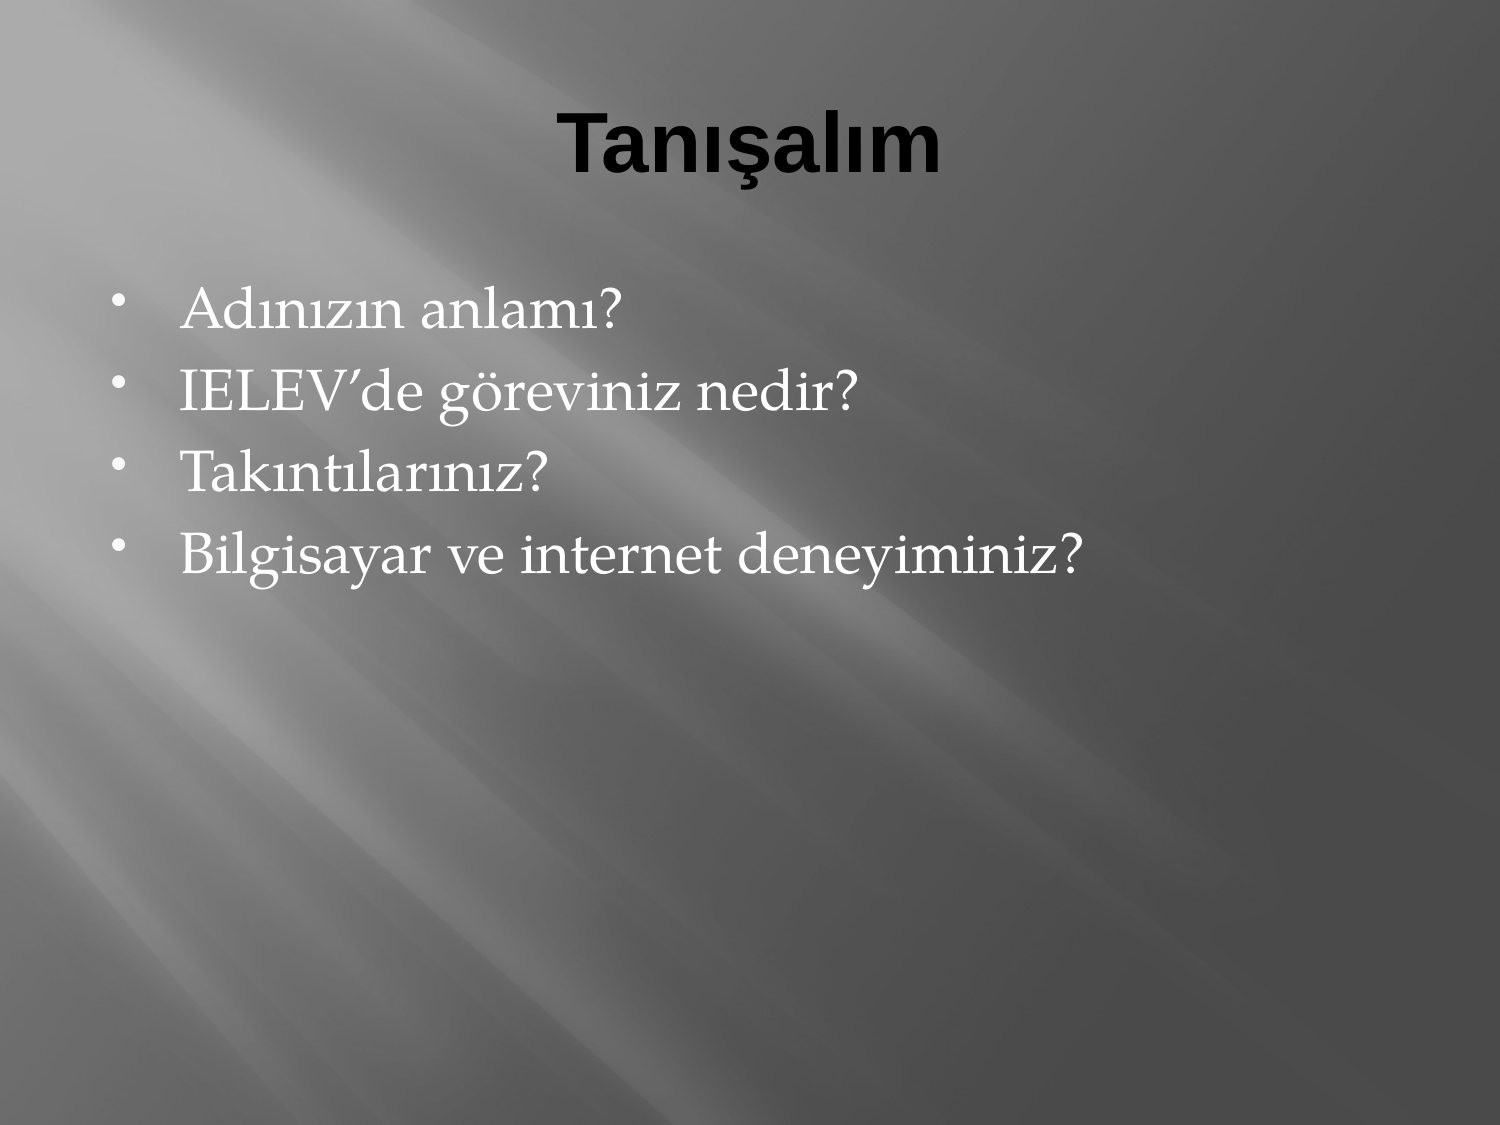

# Tanışalım
Adınızın anlamı?
IELEV’de göreviniz nedir?
Takıntılarınız?
Bilgisayar ve internet deneyiminiz?